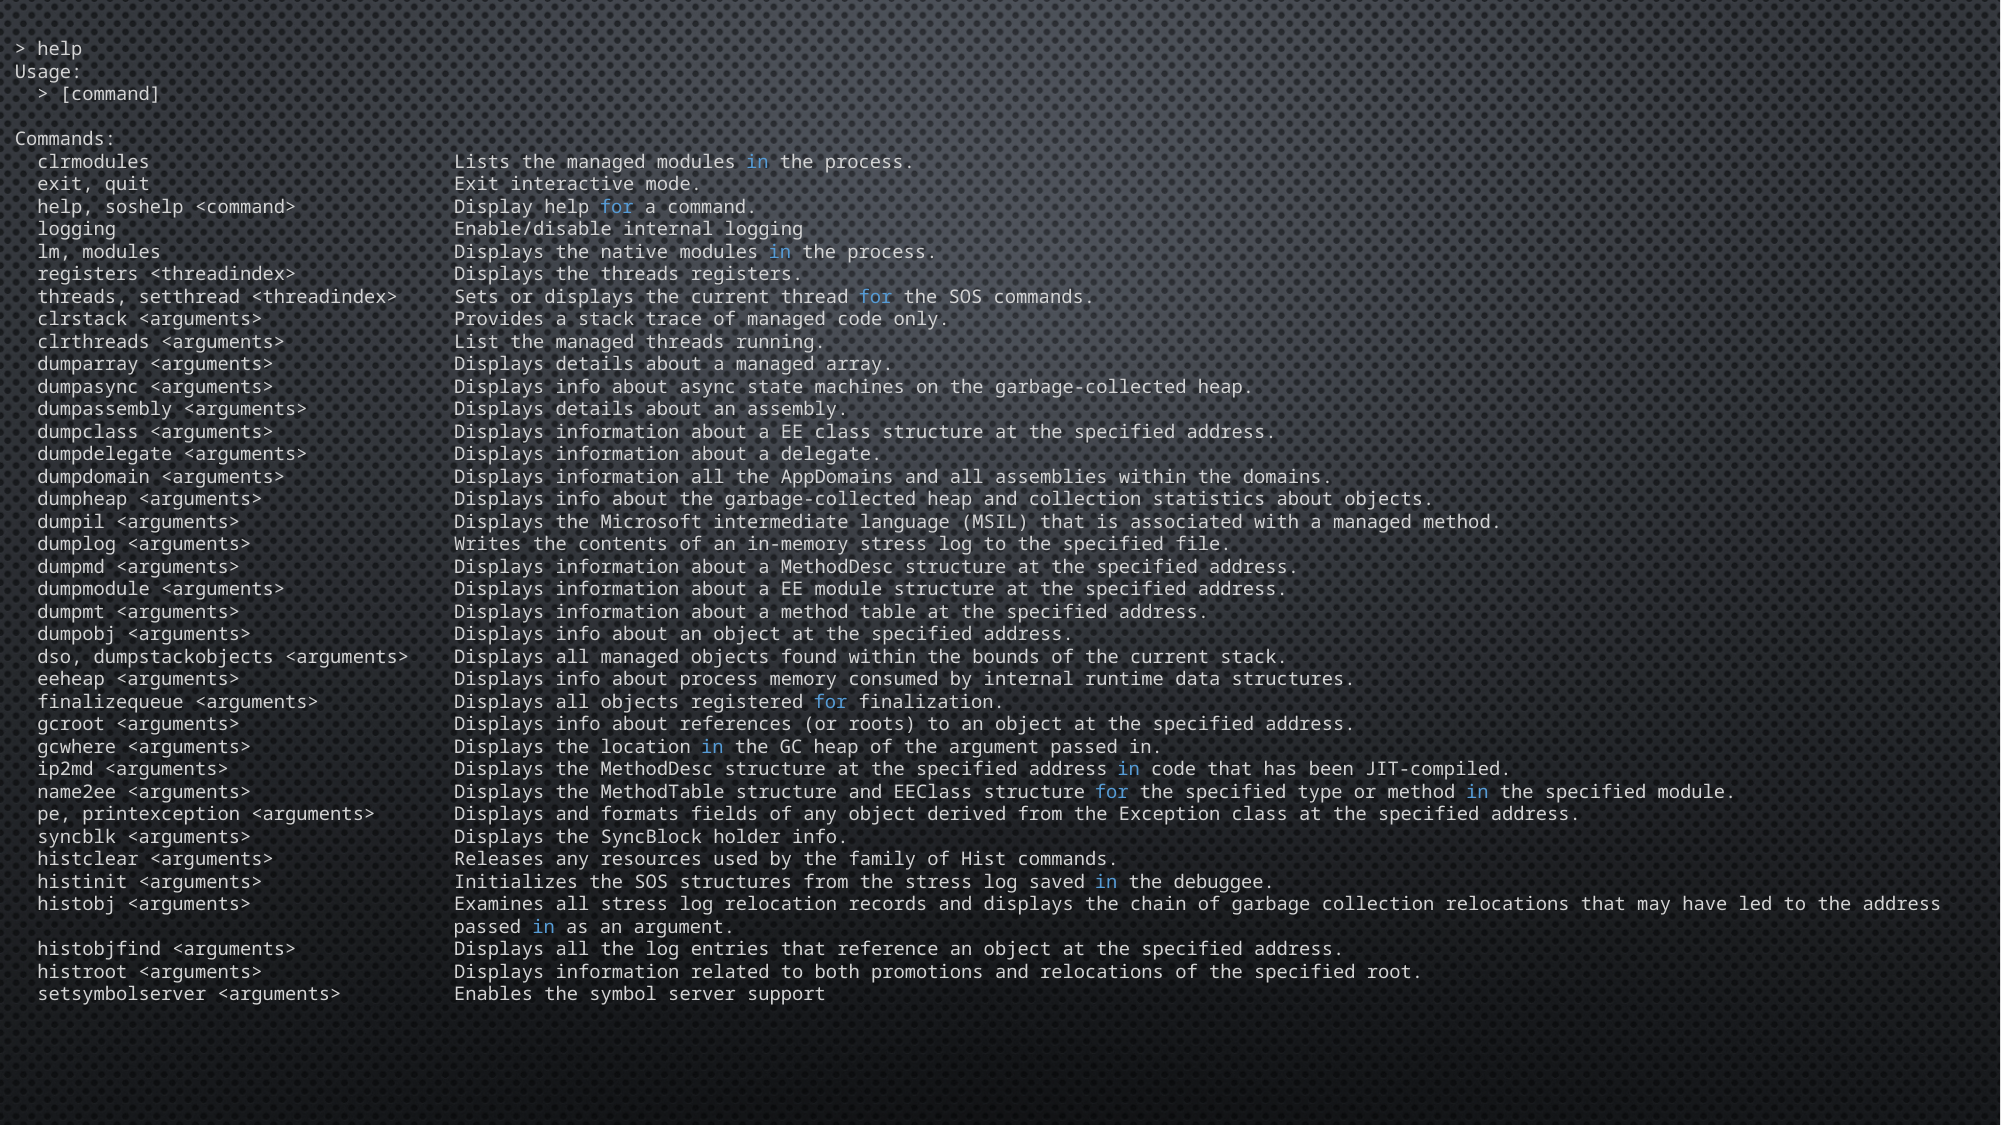

> help
Usage:
  > [command]
Commands:
  clrmodules                           Lists the managed modules in the process.
  exit, quit                           Exit interactive mode.
  help, soshelp <command>              Display help for a command.
  logging                              Enable/disable internal logging
  lm, modules                          Displays the native modules in the process.
  registers <threadindex>              Displays the threads registers.
  threads, setthread <threadindex>     Sets or displays the current thread for the SOS commands.
  clrstack <arguments>                 Provides a stack trace of managed code only.
  clrthreads <arguments>               List the managed threads running.
  dumparray <arguments>                Displays details about a managed array.
  dumpasync <arguments>                Displays info about async state machines on the garbage-collected heap.
  dumpassembly <arguments>             Displays details about an assembly.
  dumpclass <arguments>                Displays information about a EE class structure at the specified address.
  dumpdelegate <arguments>             Displays information about a delegate.
  dumpdomain <arguments>               Displays information all the AppDomains and all assemblies within the domains.
  dumpheap <arguments>                 Displays info about the garbage-collected heap and collection statistics about objects.
  dumpil <arguments>                   Displays the Microsoft intermediate language (MSIL) that is associated with a managed method.
  dumplog <arguments>                  Writes the contents of an in-memory stress log to the specified file.
  dumpmd <arguments>                   Displays information about a MethodDesc structure at the specified address.
  dumpmodule <arguments>               Displays information about a EE module structure at the specified address.
  dumpmt <arguments>                   Displays information about a method table at the specified address.
  dumpobj <arguments>                  Displays info about an object at the specified address.
  dso, dumpstackobjects <arguments>    Displays all managed objects found within the bounds of the current stack.
  eeheap <arguments>                   Displays info about process memory consumed by internal runtime data structures.
  finalizequeue <arguments>            Displays all objects registered for finalization.
  gcroot <arguments>                   Displays info about references (or roots) to an object at the specified address.
  gcwhere <arguments>                  Displays the location in the GC heap of the argument passed in.
  ip2md <arguments>                    Displays the MethodDesc structure at the specified address in code that has been JIT-compiled.
  name2ee <arguments>                  Displays the MethodTable structure and EEClass structure for the specified type or method in the specified module.
  pe, printexception <arguments>       Displays and formats fields of any object derived from the Exception class at the specified address.
  syncblk <arguments>                  Displays the SyncBlock holder info.
  histclear <arguments>                Releases any resources used by the family of Hist commands.
  histinit <arguments>                 Initializes the SOS structures from the stress log saved in the debuggee.
  histobj <arguments>                  Examines all stress log relocation records and displays the chain of garbage collection relocations that may have led to the address
                                       passed in as an argument.
  histobjfind <arguments>              Displays all the log entries that reference an object at the specified address.
  histroot <arguments>                 Displays information related to both promotions and relocations of the specified root.
  setsymbolserver <arguments>          Enables the symbol server support